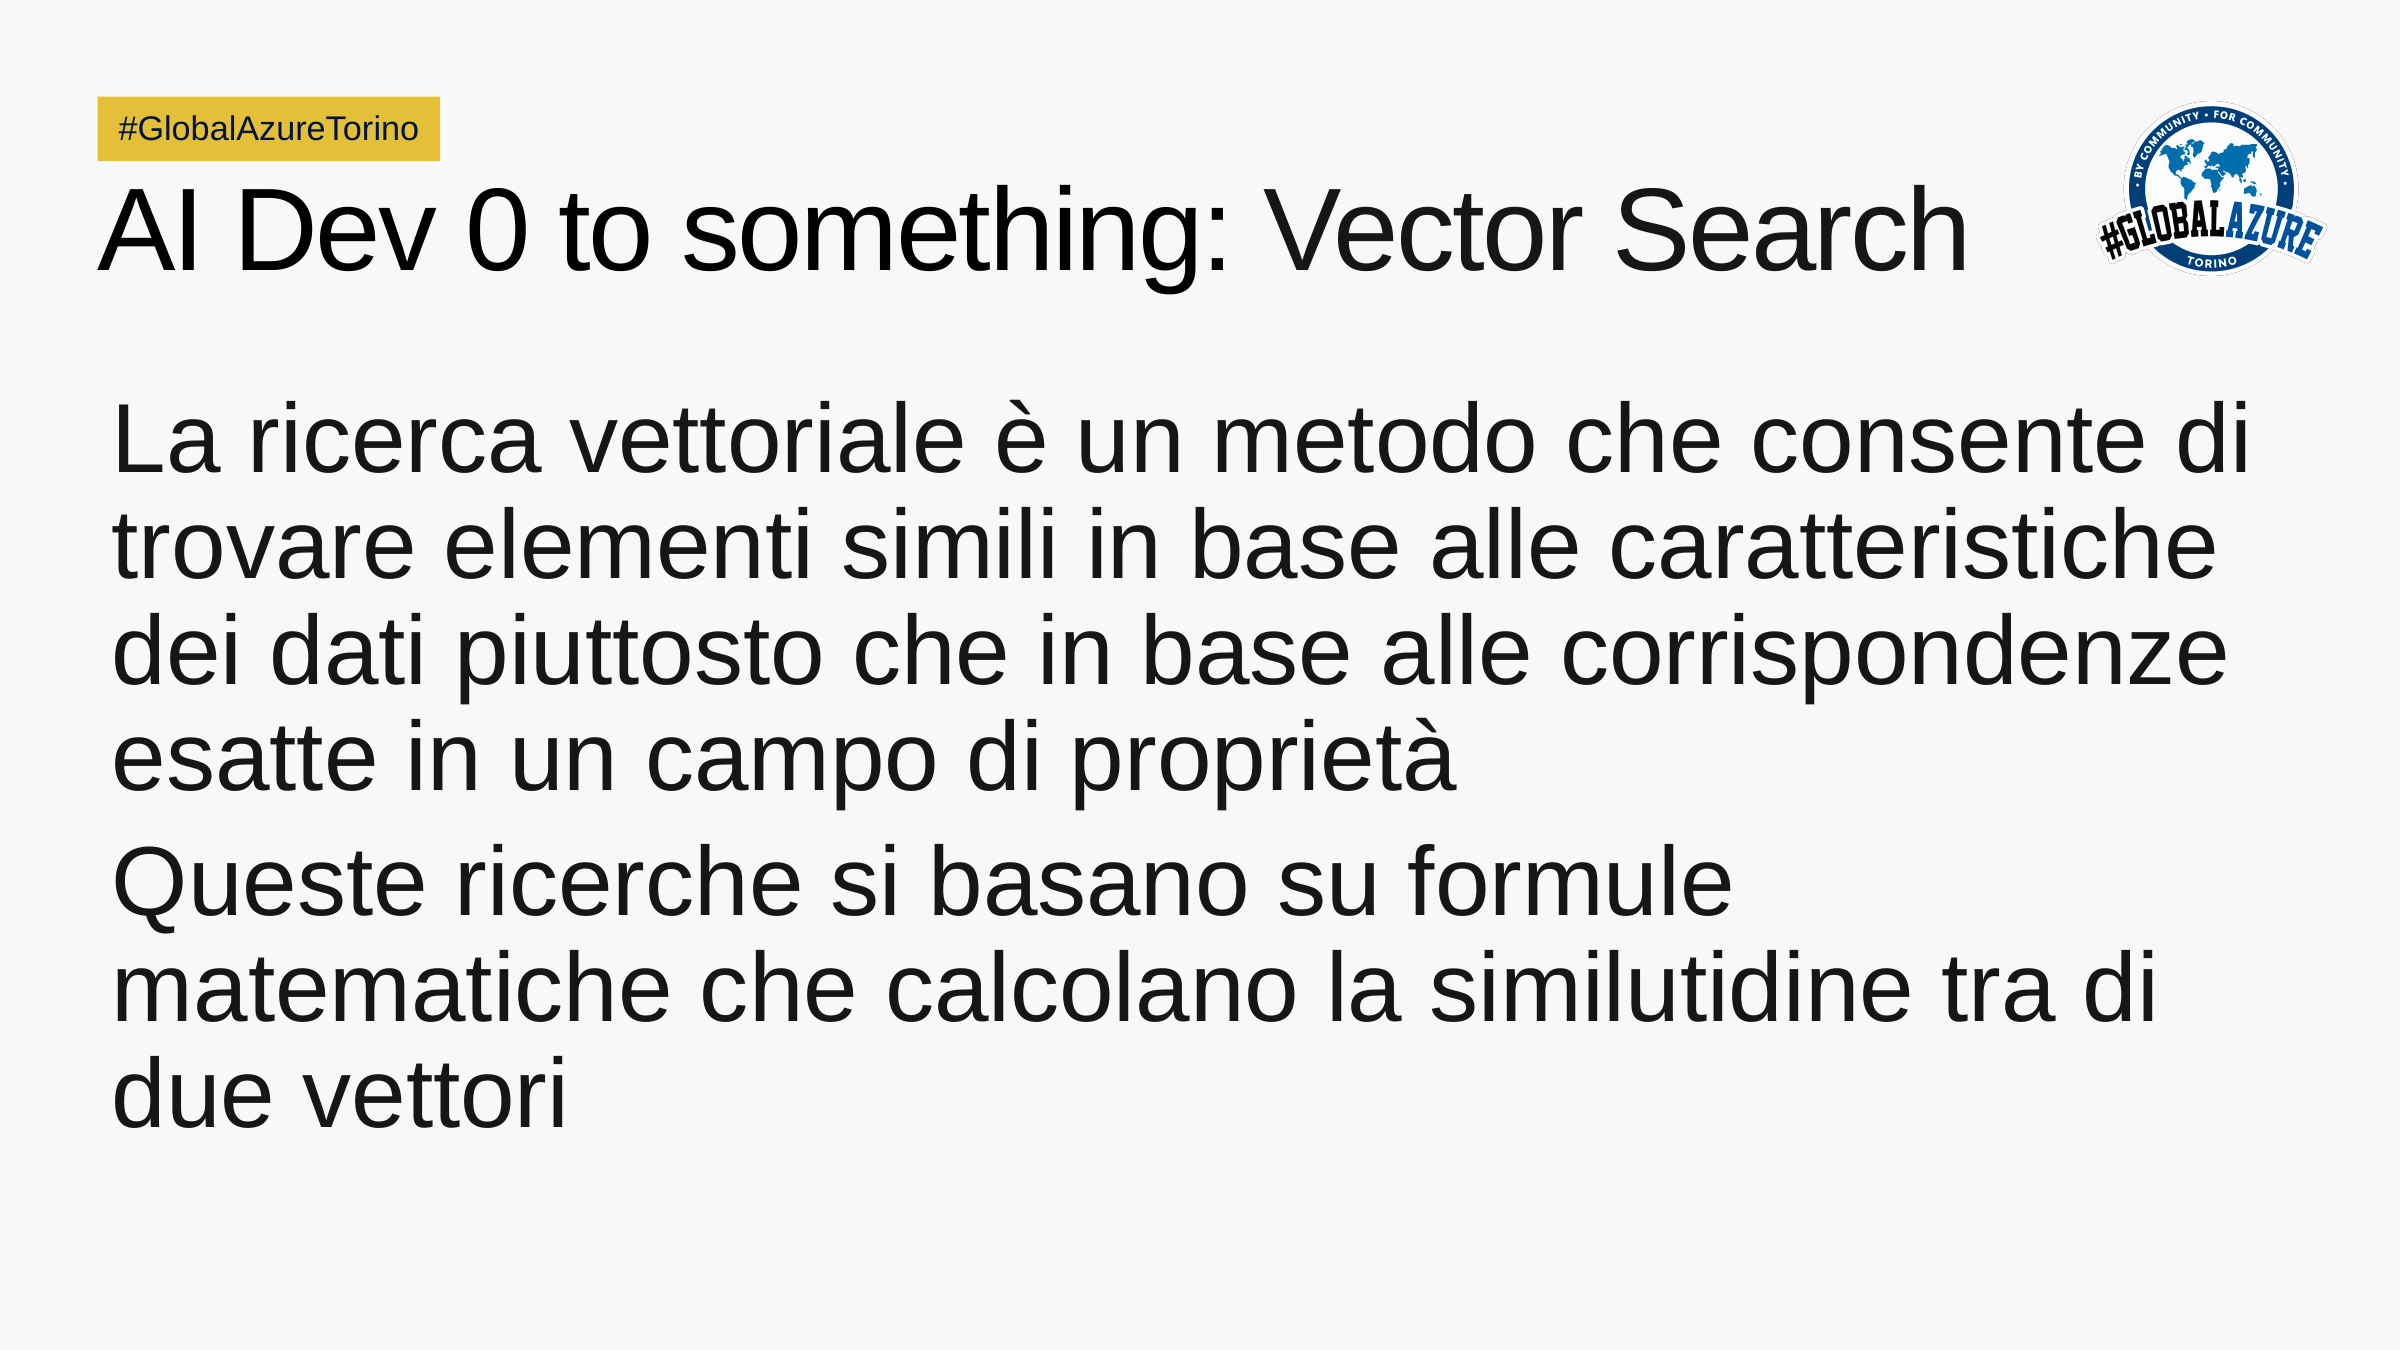

# AI Dev 0 to something: Vector Search
La ricerca vettoriale è un metodo che consente di trovare elementi simili in base alle caratteristiche dei dati piuttosto che in base alle corrispondenze esatte in un campo di proprietà
Queste ricerche si basano su formule matematiche che calcolano la similutidine tra di due vettori